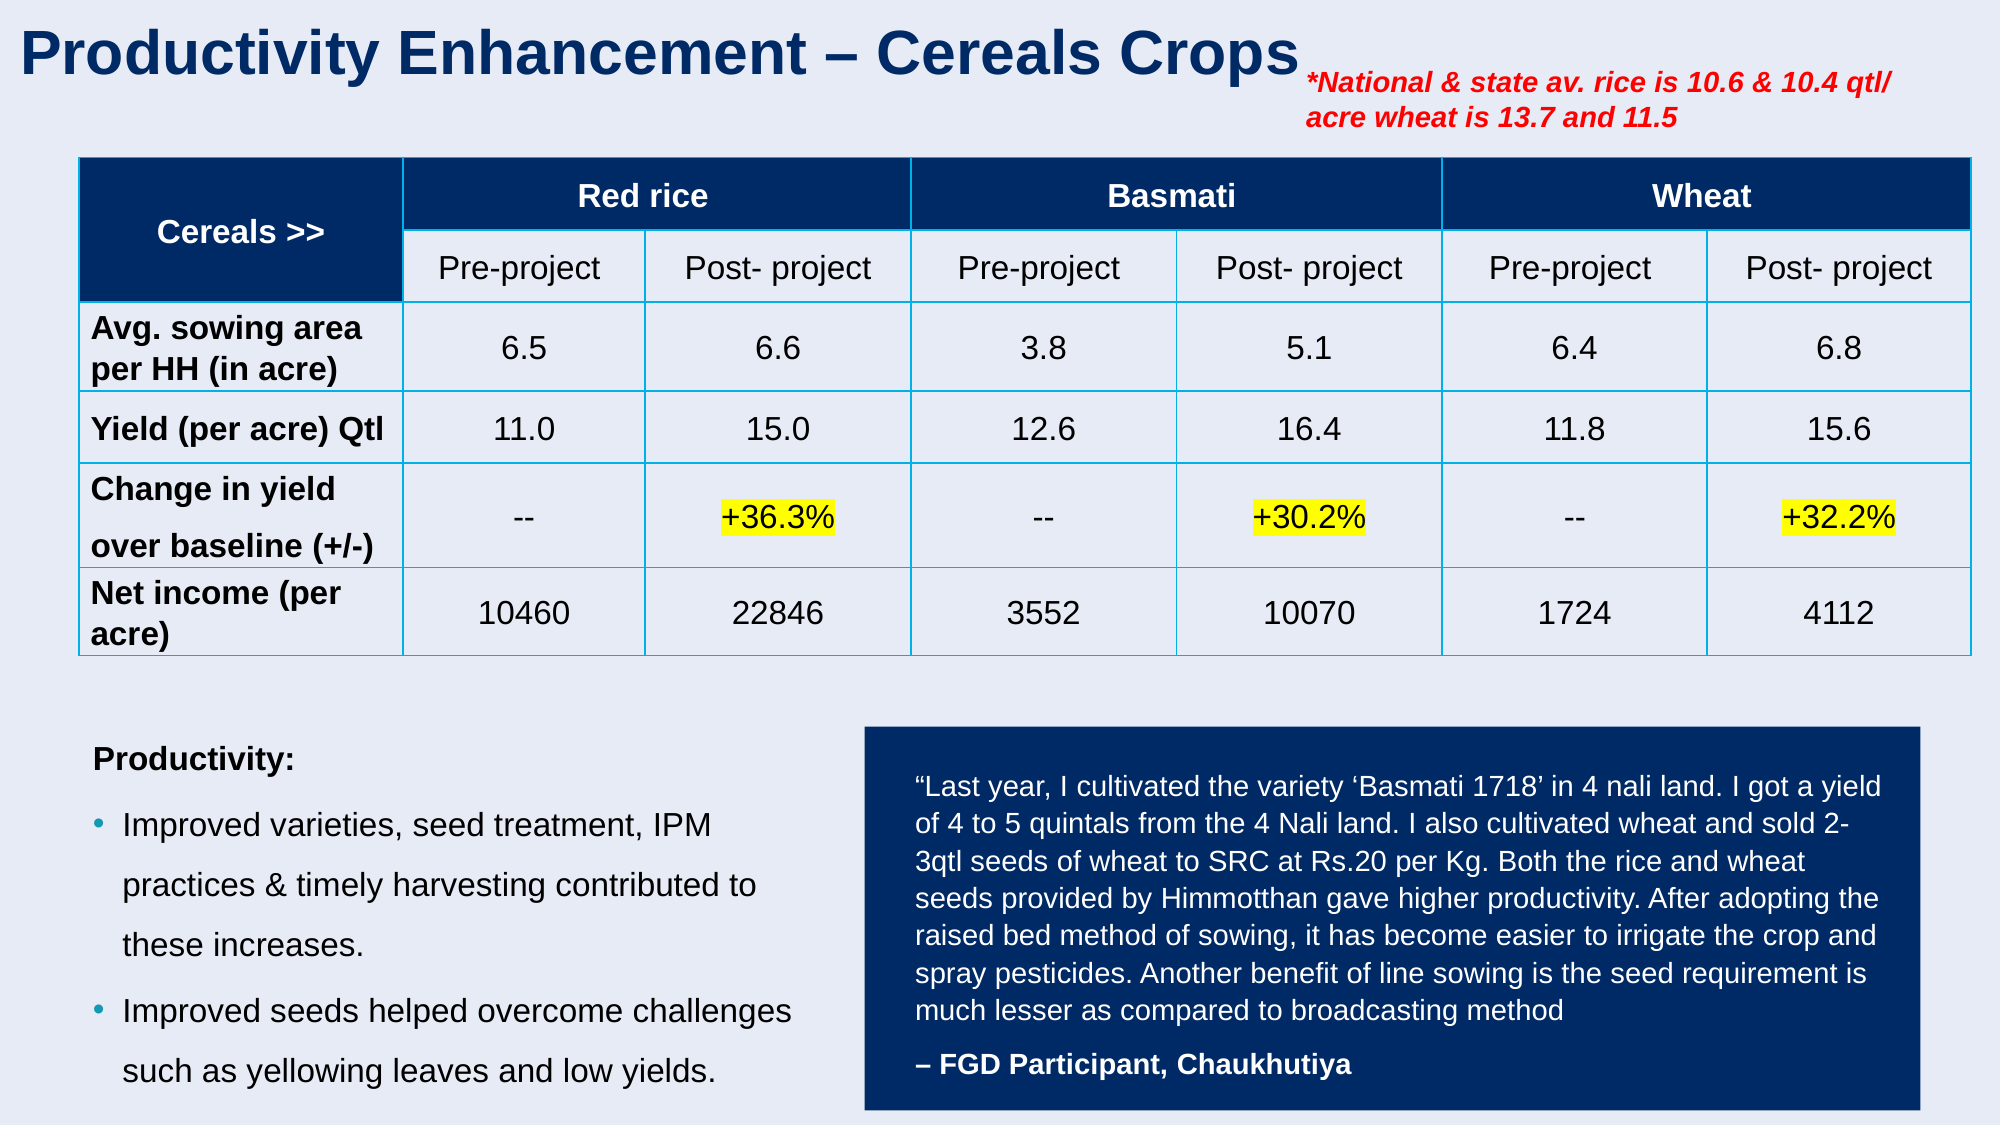

Productivity Enhancement – Cereals Crops
*National & state av. rice is 10.6 & 10.4 qtl/ acre wheat is 13.7 and 11.5
| Cereals >> | Red rice |  | Basmati |  | Wheat |  |
| --- | --- | --- | --- | --- | --- | --- |
|  | Pre-project | Post- project | Pre-project | Post- project | Pre-project | Post- project |
| Avg. sowing area per HH (in acre) | 6.5 | 6.6 | 3.8 | 5.1 | 6.4 | 6.8 |
| Yield (per acre) Qtl | 11.0 | 15.0 | 12.6 | 16.4 | 11.8 | 15.6 |
| Change in yield over baseline (+/-) | -- | +36.3% | -- | +30.2% | -- | +32.2% |
| Net income (per acre) | 10460 | 22846 | 3552 | 10070 | 1724 | 4112 |
Productivity:
Improved varieties, seed treatment, IPM practices & timely harvesting contributed to these increases.
Improved seeds helped overcome challenges such as yellowing leaves and low yields.

“Last year, I cultivated the variety ‘Basmati 1718’ in 4 nali land. I got a yield of 4 to 5 quintals from the 4 Nali land. I also cultivated wheat and sold 2-3qtl seeds of wheat to SRC at Rs.20 per Kg. Both the rice and wheat seeds provided by Himmotthan gave higher productivity. After adopting the raised bed method of sowing, it has become easier to irrigate the crop and spray pesticides. Another benefit of line sowing is the seed requirement is much lesser as compared to broadcasting method
– FGD Participant, Chaukhutiya